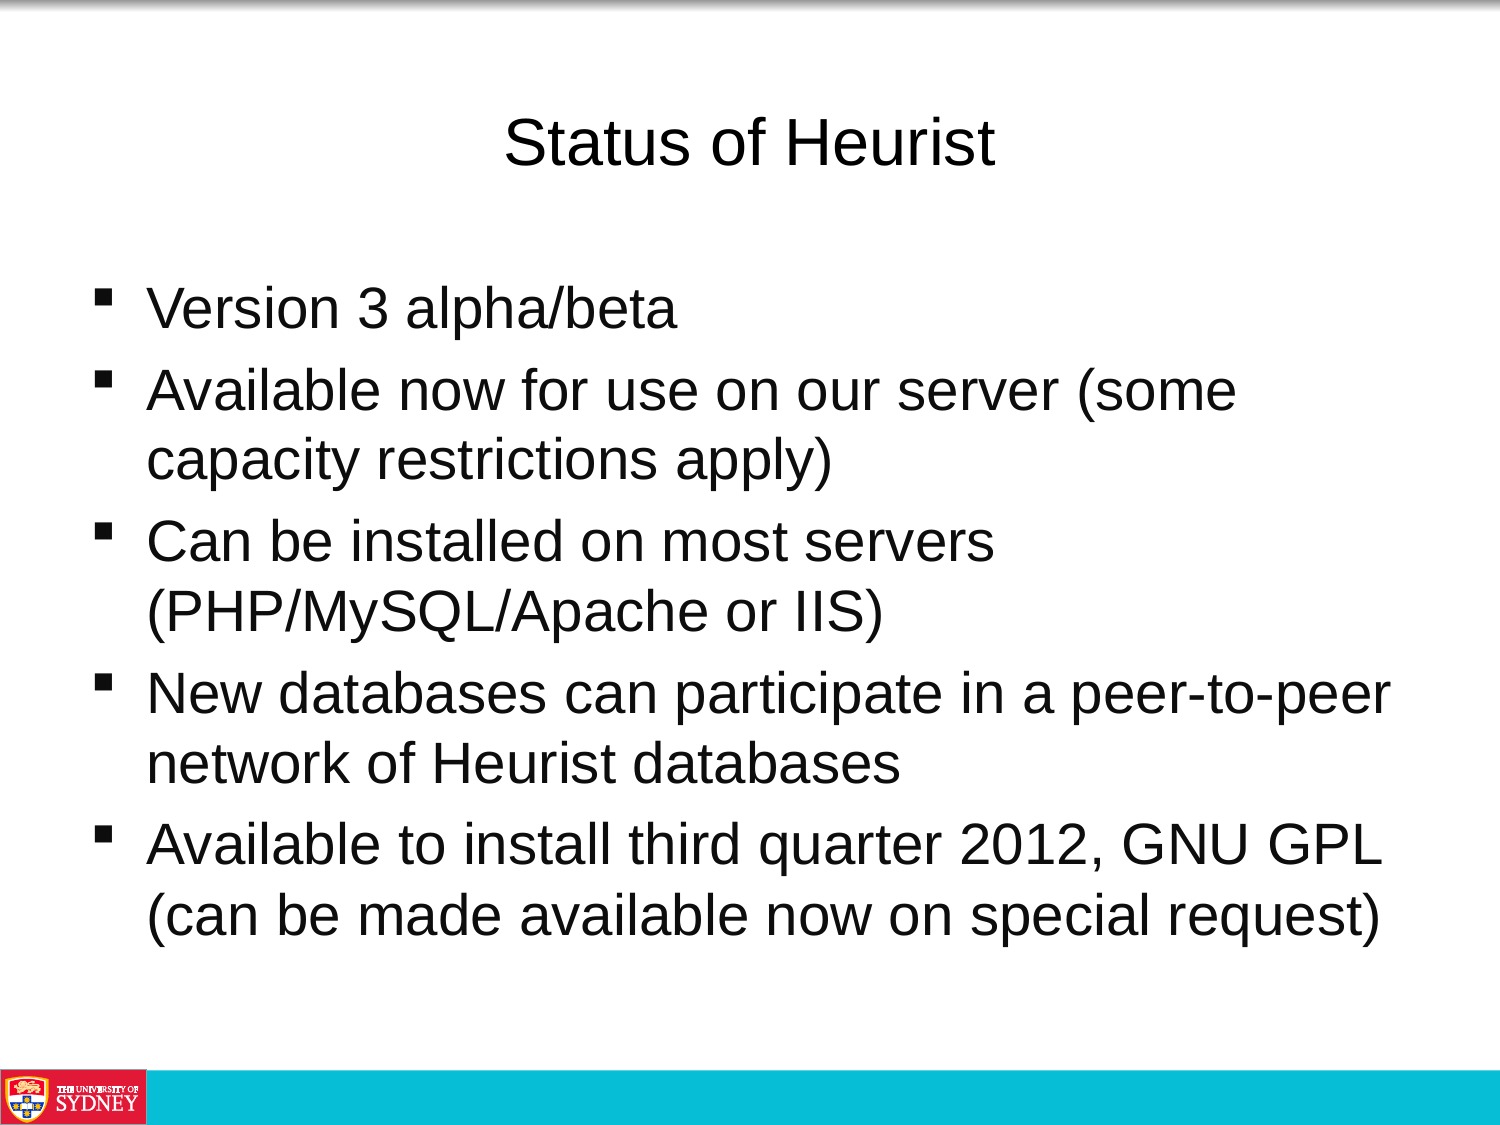

# Status of Heurist
Version 3 alpha/beta
Available now for use on our server (some capacity restrictions apply)
Can be installed on most servers (PHP/MySQL/Apache or IIS)
New databases can participate in a peer-to-peer network of Heurist databases
Available to install third quarter 2012, GNU GPL (can be made available now on special request)